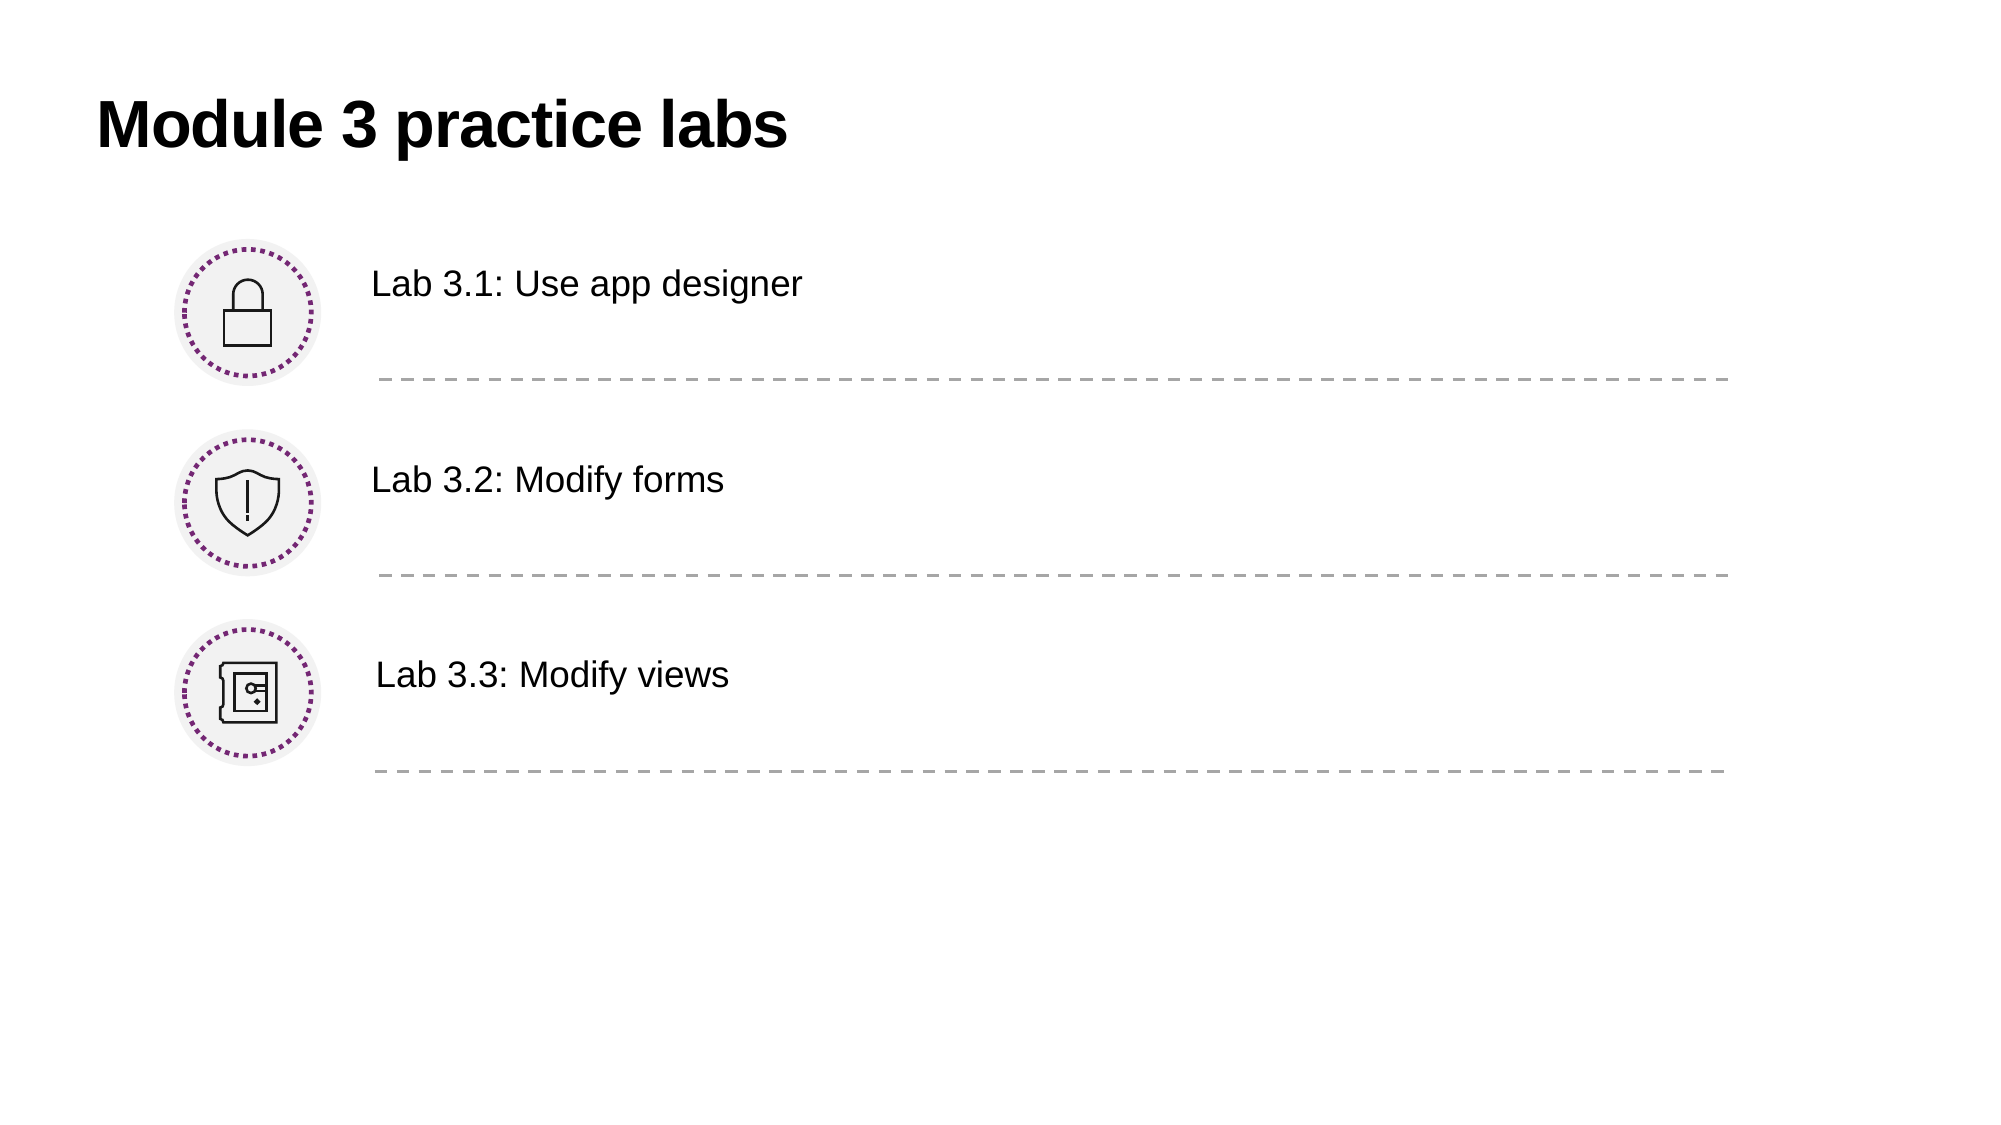

# Module 3 practice labs
Lab 3.1: Use app designer

Lab 3.2: Modify forms

Lab 3.3: Modify views